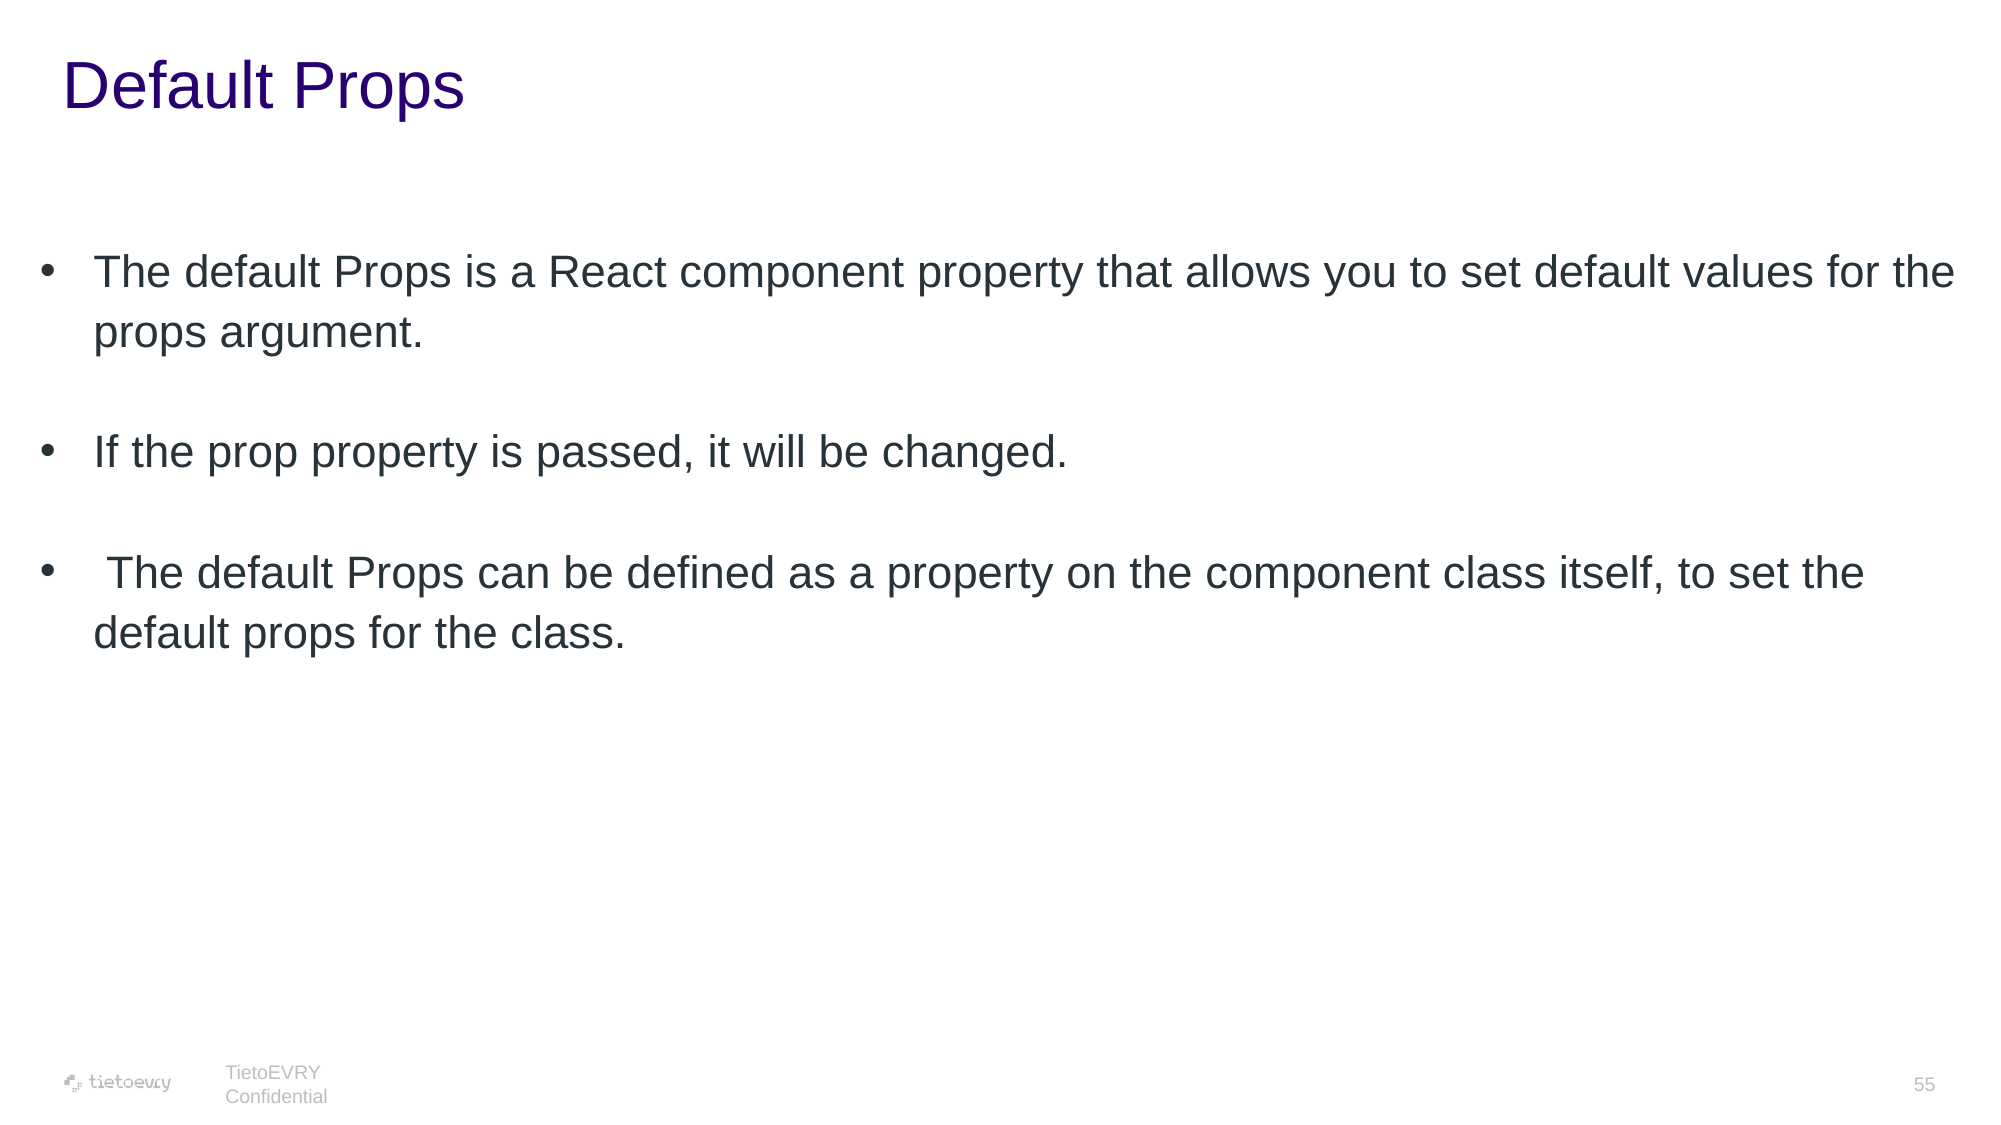

# Default Props

The default Props is a React component property that allows you to set default values for the props argument.
If the prop property is passed, it will be changed.
 The default Props can be defined as a property on the component class itself, to set the default props for the class.

TietoEVRY Confidential
55